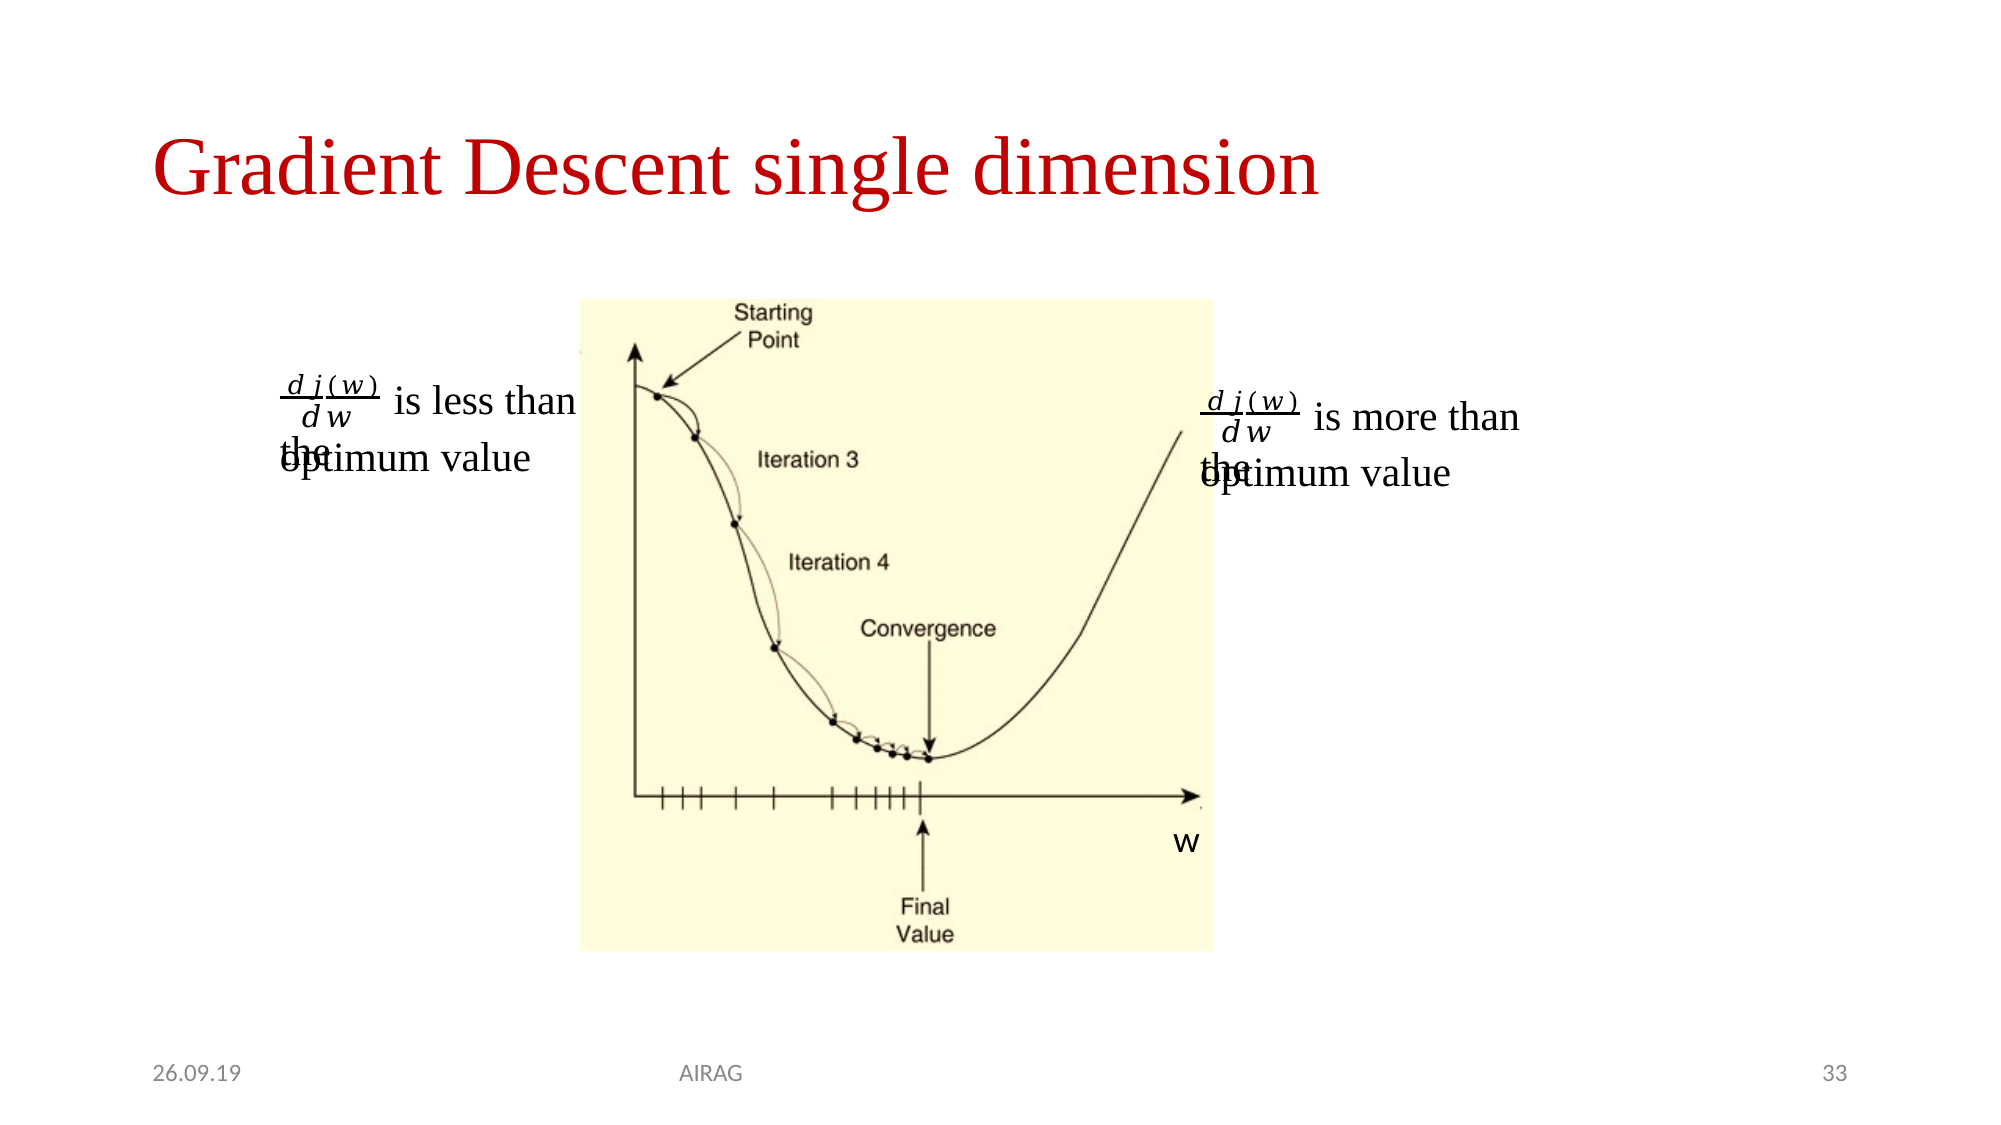

# Gradient Descent single dimension

 𝑑𝑗(𝑤) is less than the
 𝑑𝑗(𝑤) is more than the
𝑑𝑤
optimum value
𝑑𝑤
optimum value
w
26.09.19
AIRAG
33